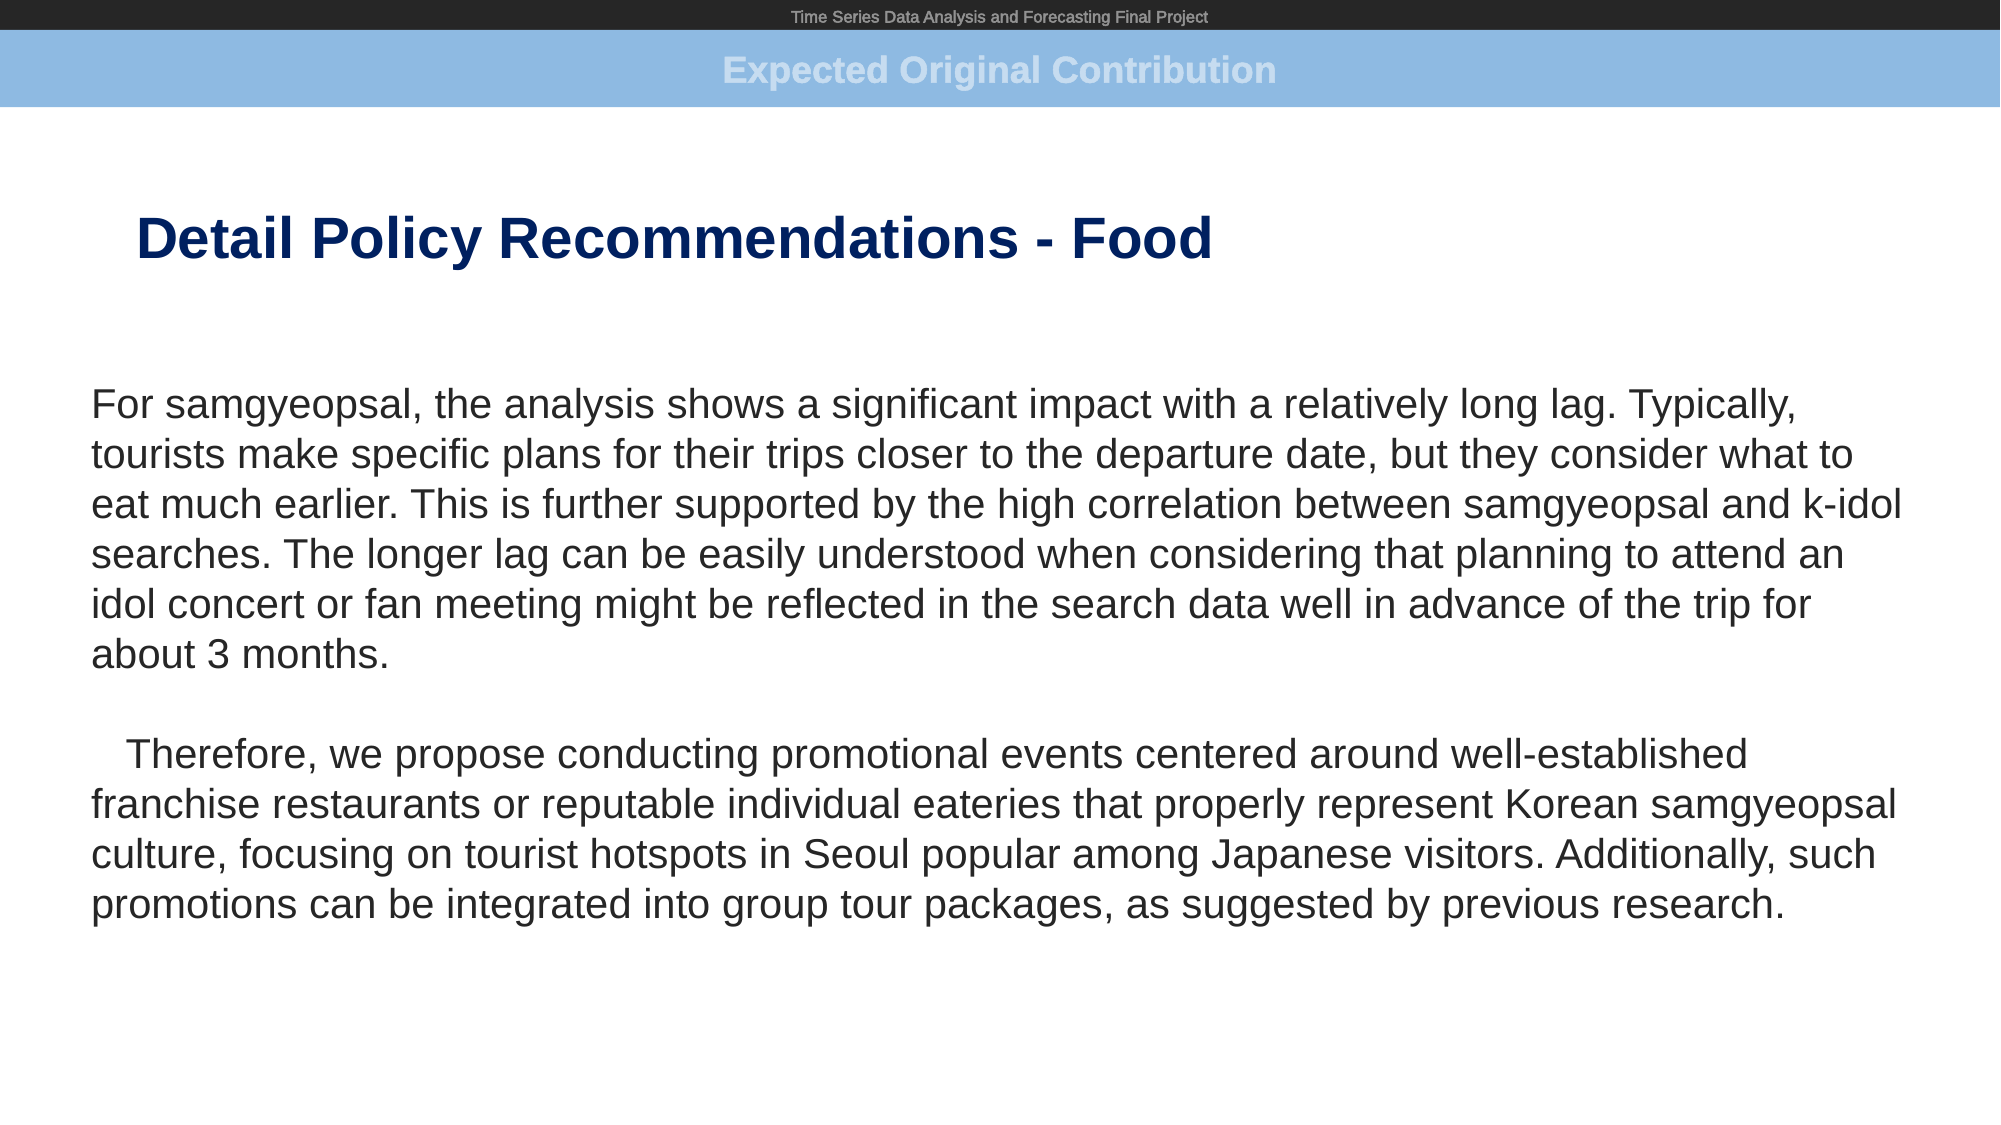

Time Series Data Analysis and Forecasting Final Project

Expected Original Contribution

Detail Policy Recommendations - Food

For samgyeopsal, the analysis shows a significant impact with a relatively long lag. Typically, tourists make specific plans for their trips closer to the departure date, but they consider what to eat much earlier. This is further supported by the high correlation between samgyeopsal and k-idol searches. The longer lag can be easily understood when considering that planning to attend an idol concert or fan meeting might be reflected in the search data well in advance of the trip for about 3 months.

   Therefore, we propose conducting promotional events centered around well-established franchise restaurants or reputable individual eateries that properly represent Korean samgyeopsal culture, focusing on tourist hotspots in Seoul popular among Japanese visitors. Additionally, such promotions can be integrated into group tour packages, as suggested by previous research.